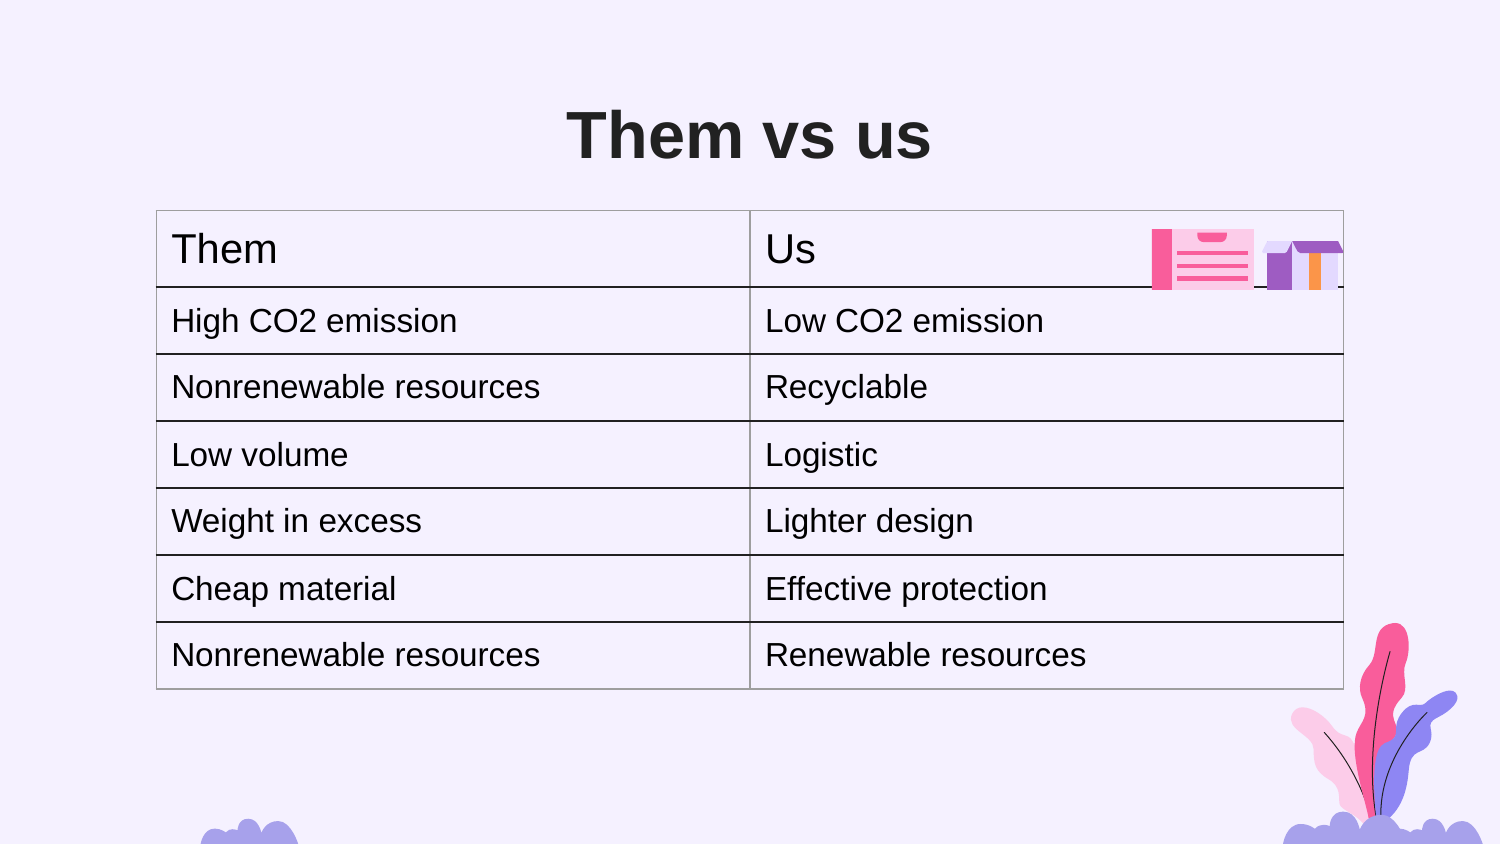

# Them vs us
| Them | Us |
| --- | --- |
| High CO2 emission | Low CO2 emission |
| Nonrenewable resources | Recyclable |
| Low volume | Logistic |
| Weight in excess | Lighter design |
| Cheap material | Effective protection |
| Nonrenewable resources | Renewable resources |